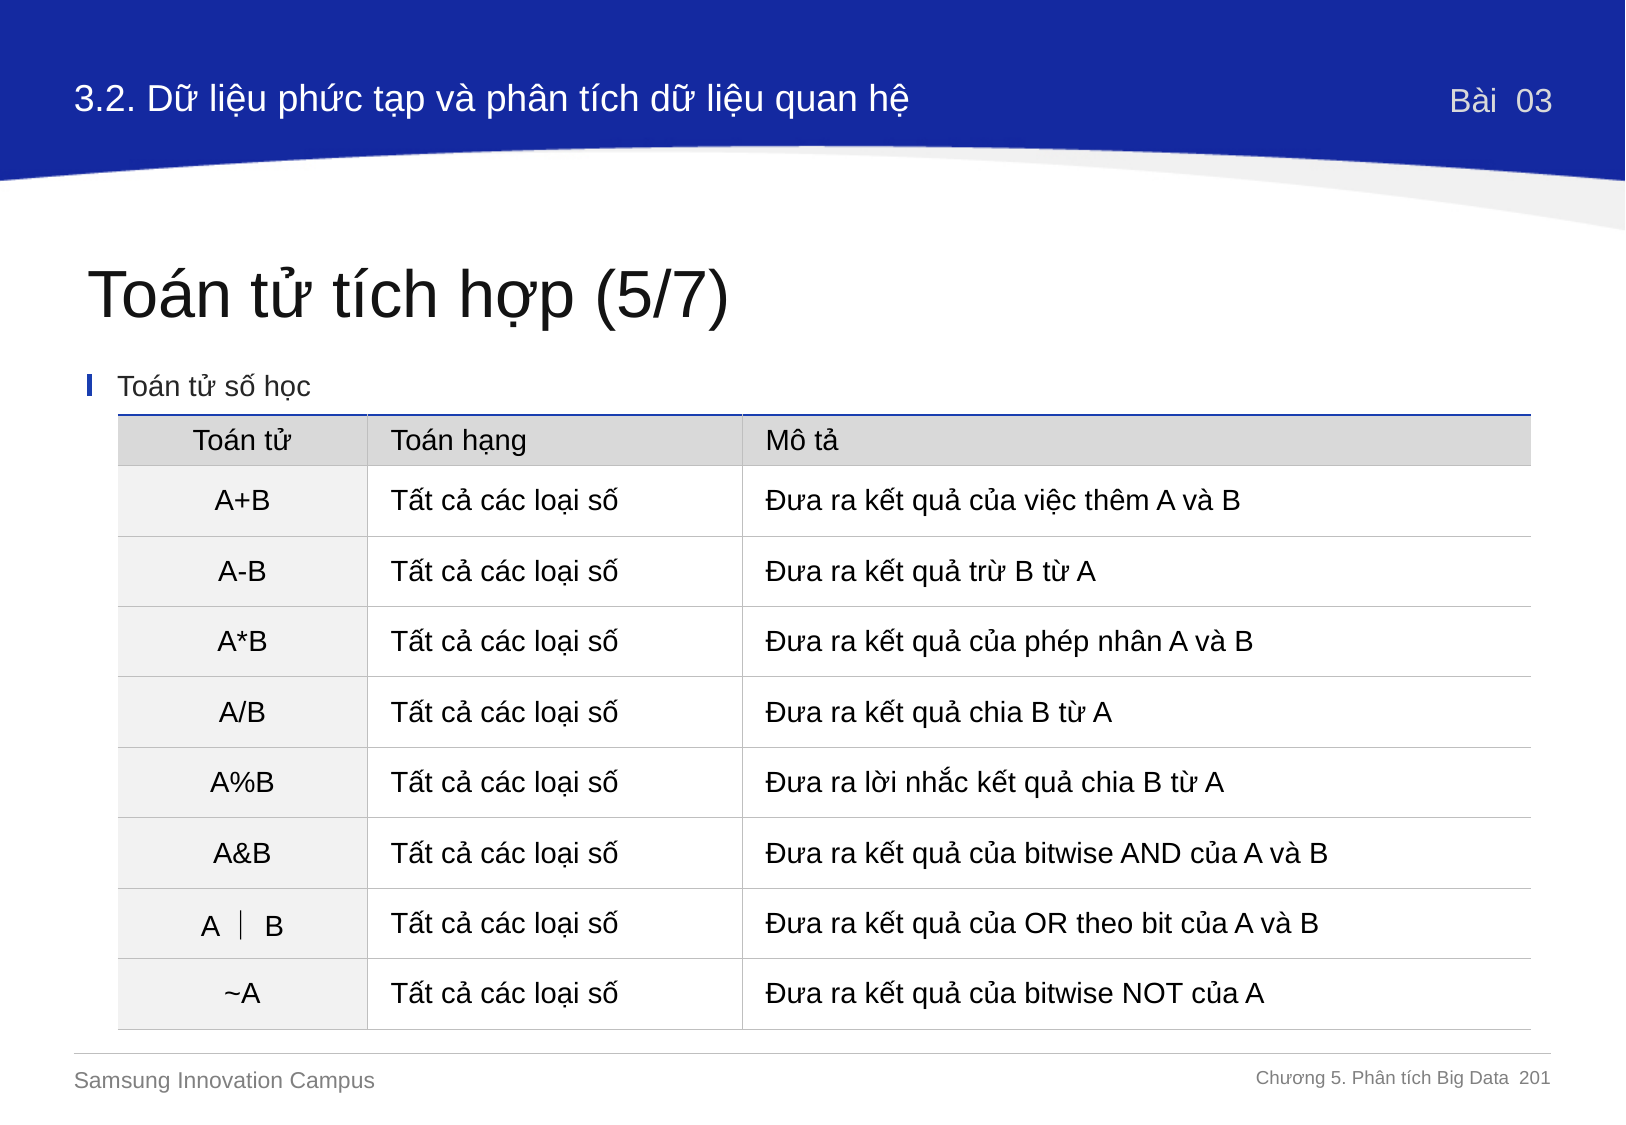

3.2. Dữ liệu phức tạp và phân tích dữ liệu quan hệ
Bài  03
Toán tử tích hợp (5/7)
Toán tử số học
| Toán tử | Toán hạng | Mô tả |
| --- | --- | --- |
| A+B | Tất cả các loại số | Đưa ra kết quả của việc thêm A và B |
| A-B | Tất cả các loại số | Đưa ra kết quả trừ B từ A |
| A\*B | Tất cả các loại số | Đưa ra kết quả của phép nhân A và B |
| A/B | Tất cả các loại số | Đưa ra kết quả chia B từ A |
| A%B | Tất cả các loại số | Đưa ra lời nhắc kết quả chia B từ A |
| A&B | Tất cả các loại số | Đưa ra kết quả của bitwise AND của A và B |
| A｜B | Tất cả các loại số | Đưa ra kết quả của OR theo bit của A và B |
| ~A | Tất cả các loại số | Đưa ra kết quả của bitwise NOT của A |